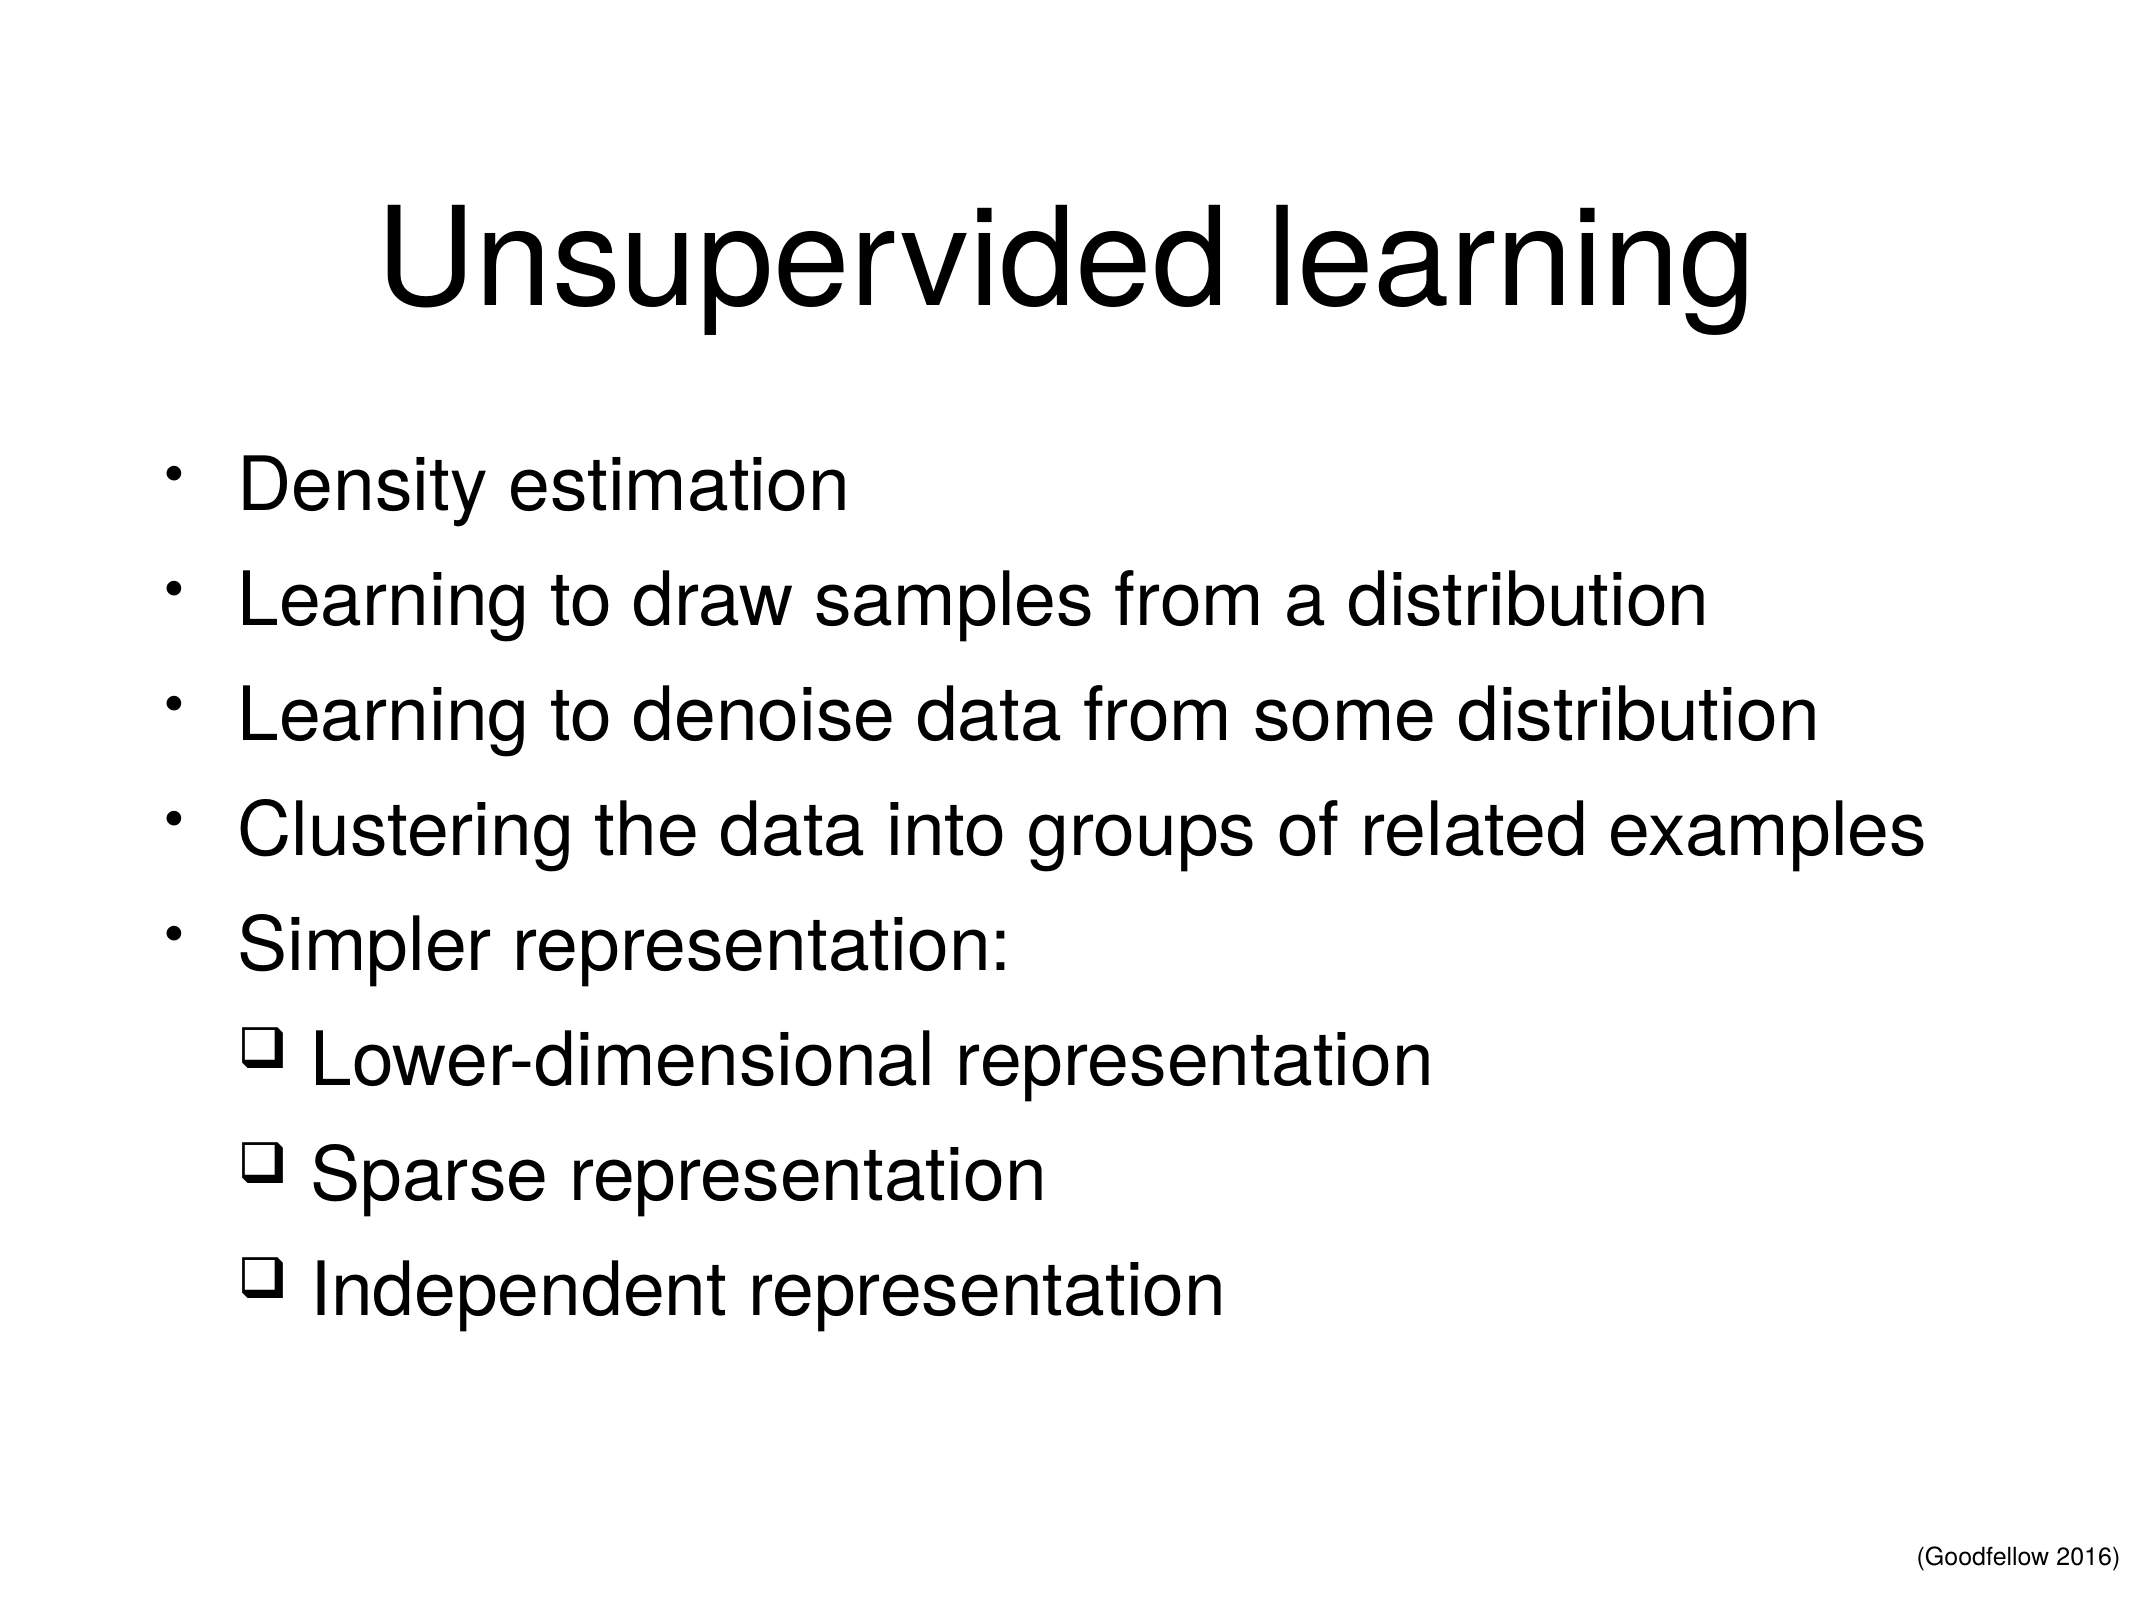

# Unsupervided learning
Density estimation
Learning to draw samples from a distribution
Learning to denoise data from some distribution
Clustering the data into groups of related examples
Simpler representation:
Lower-dimensional representation
Sparse representation
Independent representation